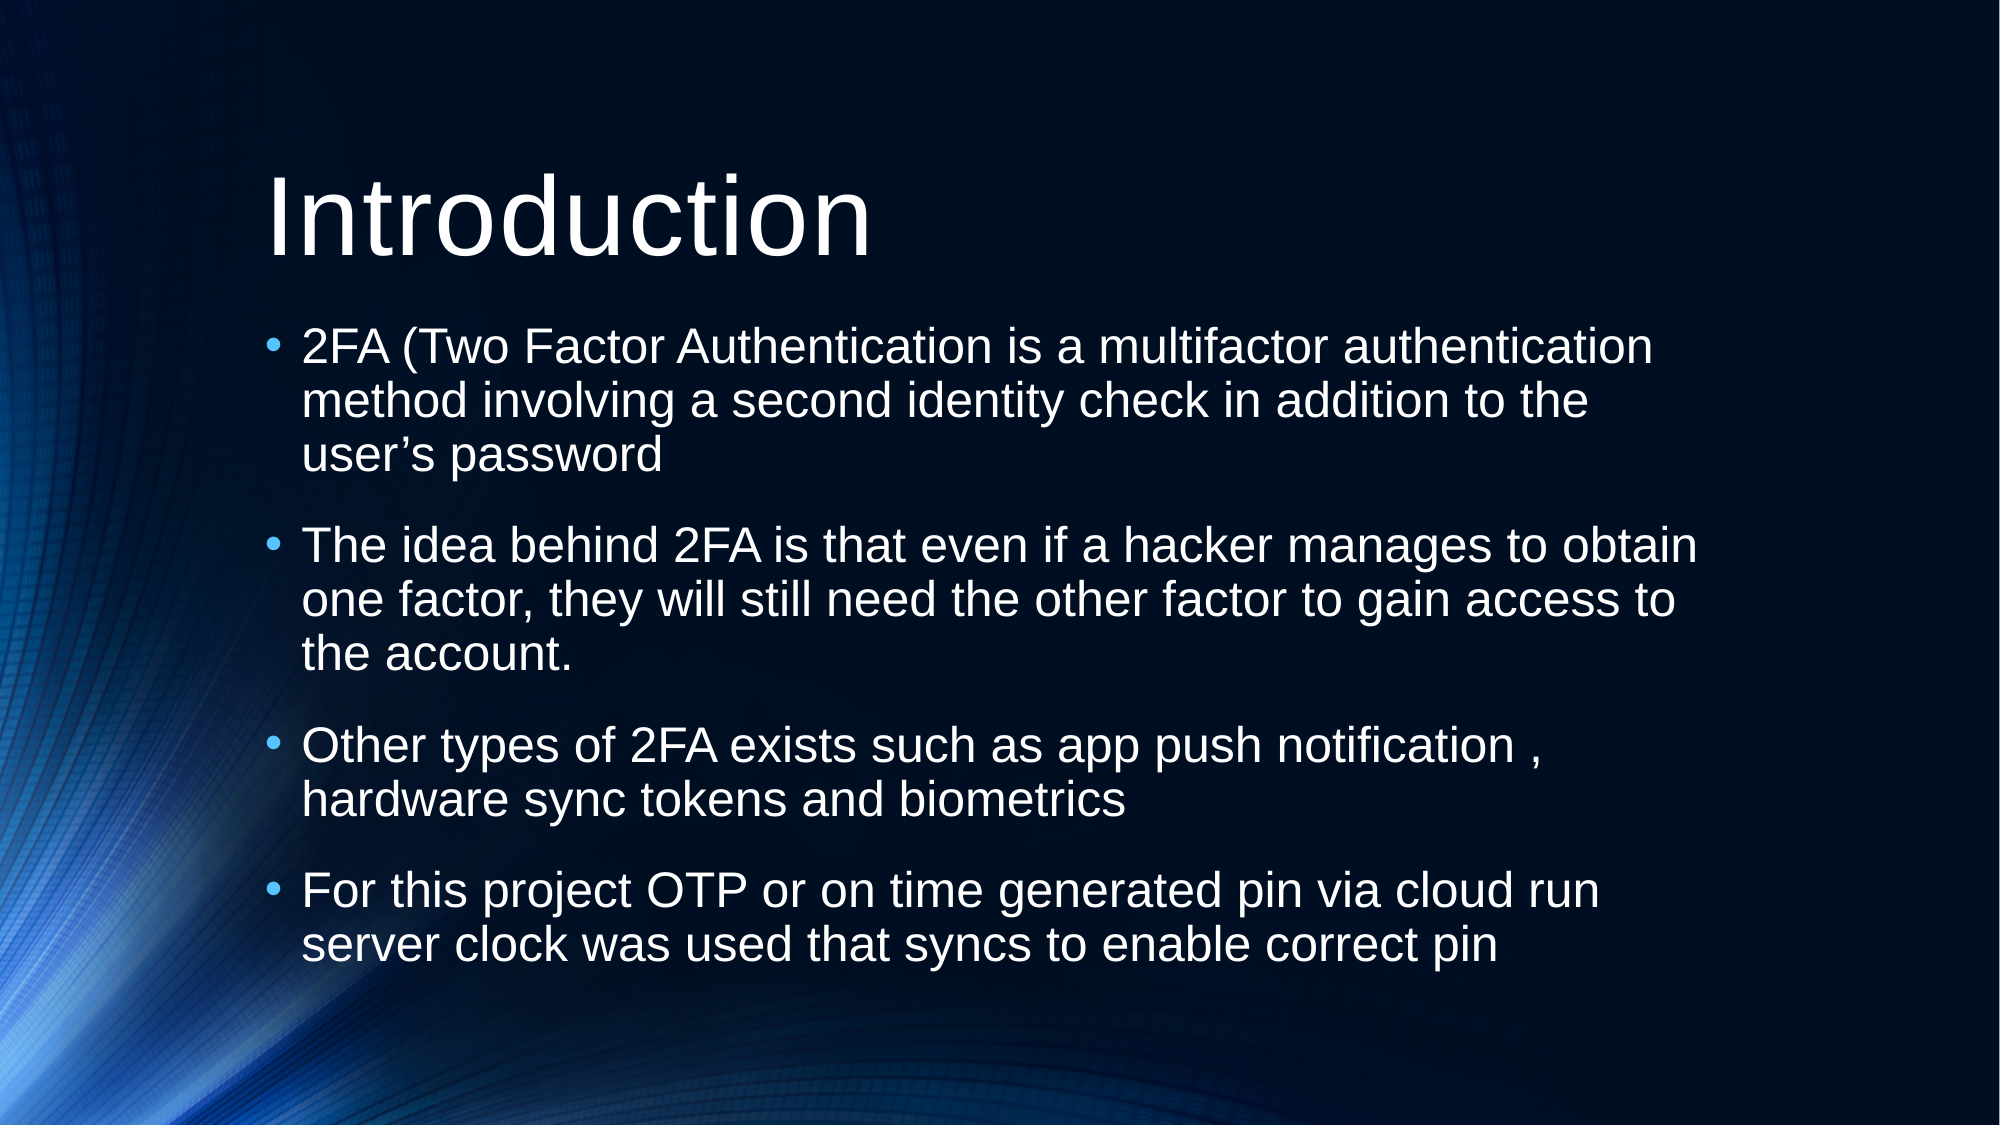

# Introduction
2FA (Two Factor Authentication is a multifactor authentication method involving a second identity check in addition to the user’s password
The idea behind 2FA is that even if a hacker manages to obtain one factor, they will still need the other factor to gain access to the account.
Other types of 2FA exists such as app push notification , hardware sync tokens and biometrics
For this project OTP or on time generated pin via cloud run server clock was used that syncs to enable correct pin